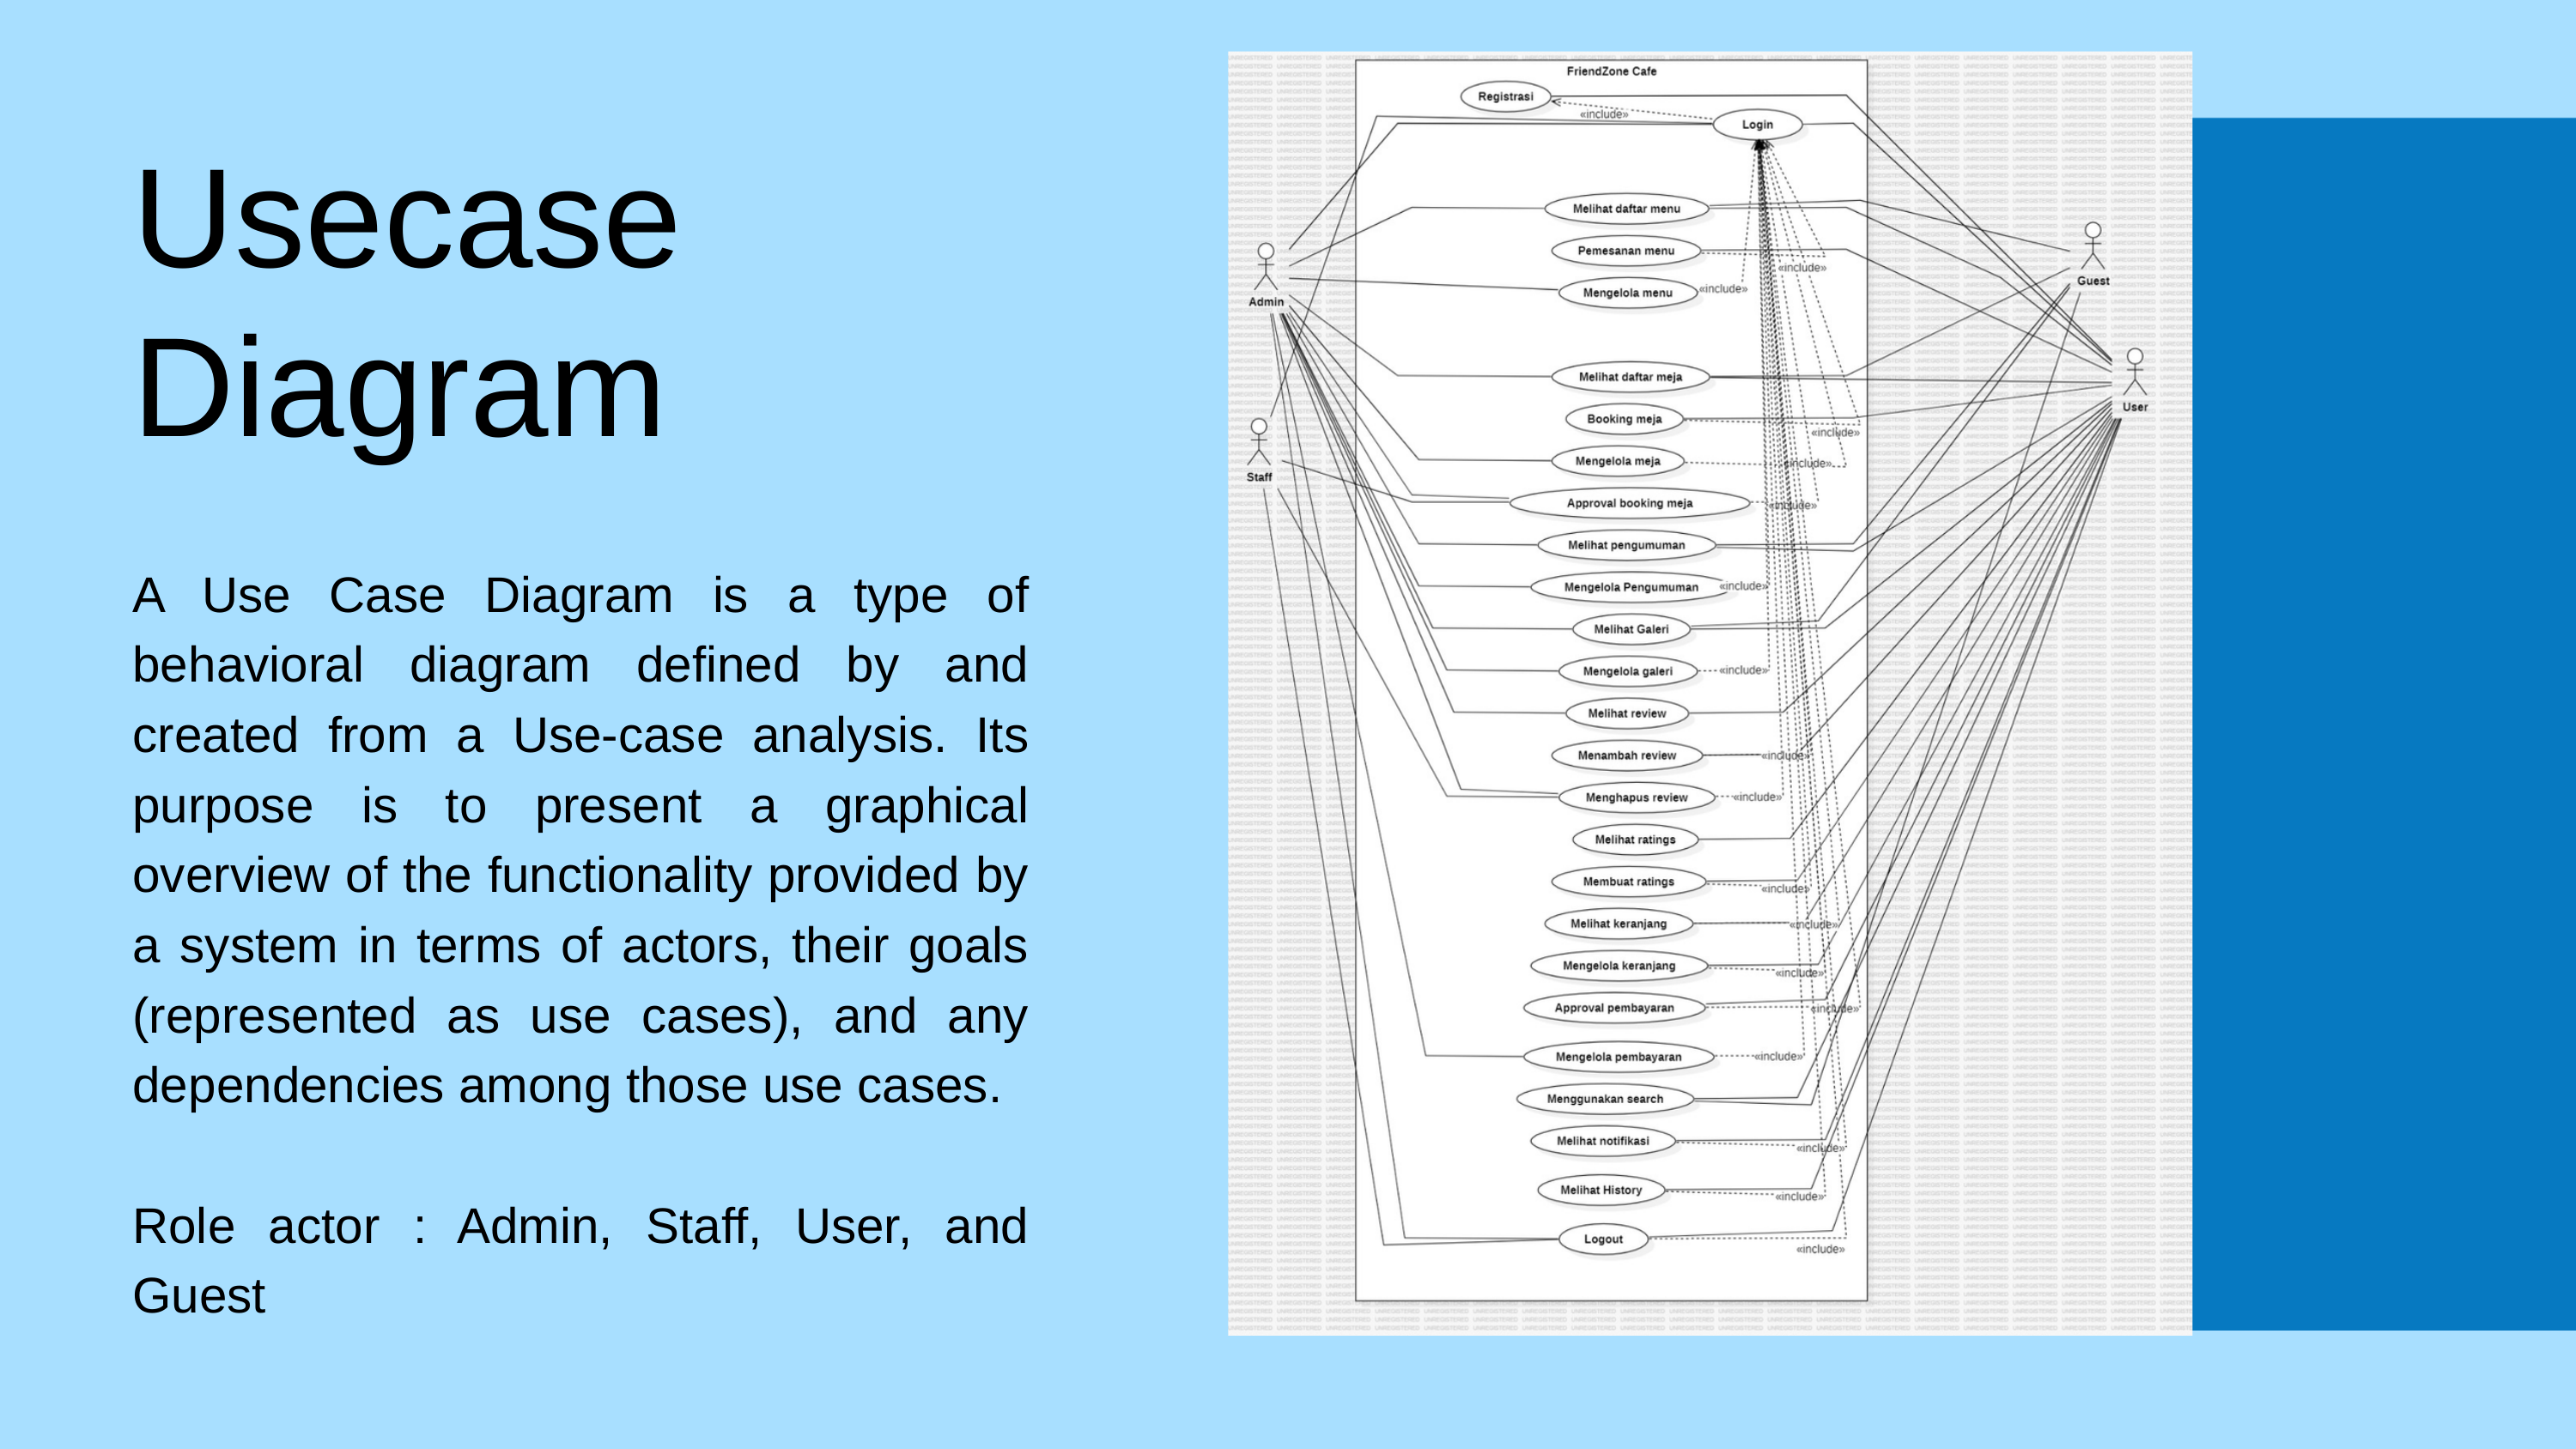

Usecase Diagram
A Use Case Diagram is a type of behavioral diagram defined by and created from a Use-case analysis. Its purpose is to present a graphical overview of the functionality provided by a system in terms of actors, their goals (represented as use cases), and any dependencies among those use cases.

Role actor : Admin, Staff, User, and Guest